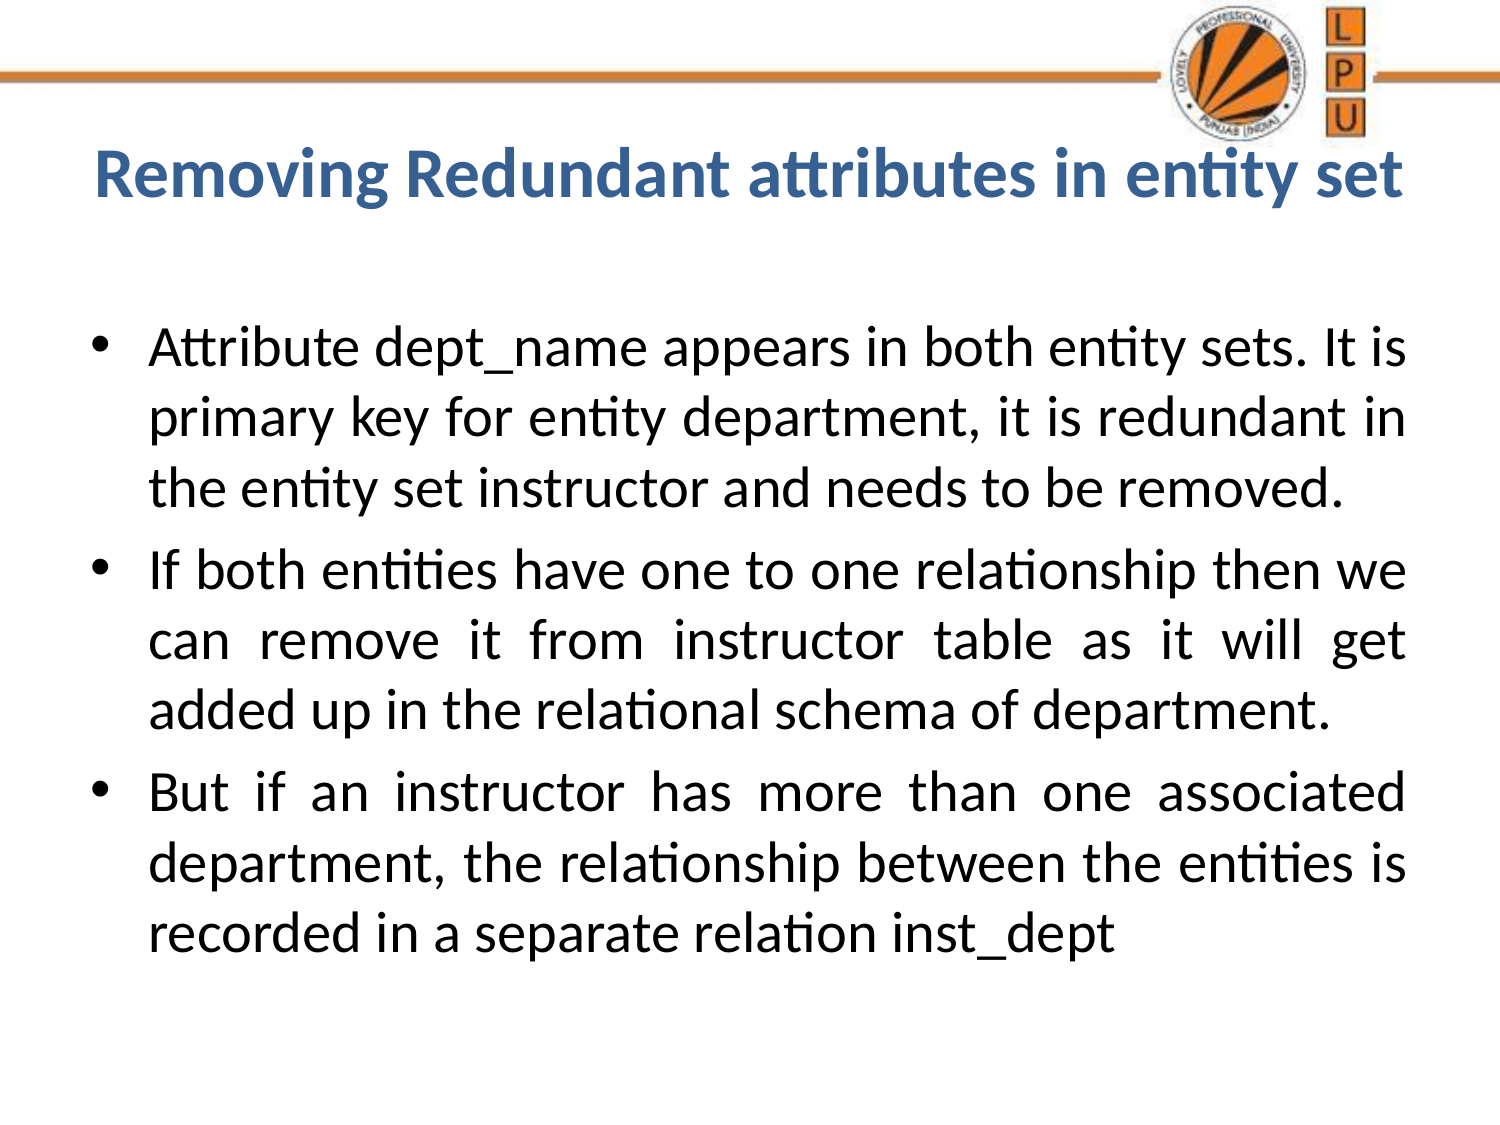

# Removing Redundant attributes in entity set
Attribute dept_name appears in both entity sets. It is primary key for entity department, it is redundant in the entity set instructor and needs to be removed.
If both entities have one to one relationship then we can remove it from instructor table as it will get added up in the relational schema of department.
But if an instructor has more than one associated department, the relationship between the entities is recorded in a separate relation inst_dept